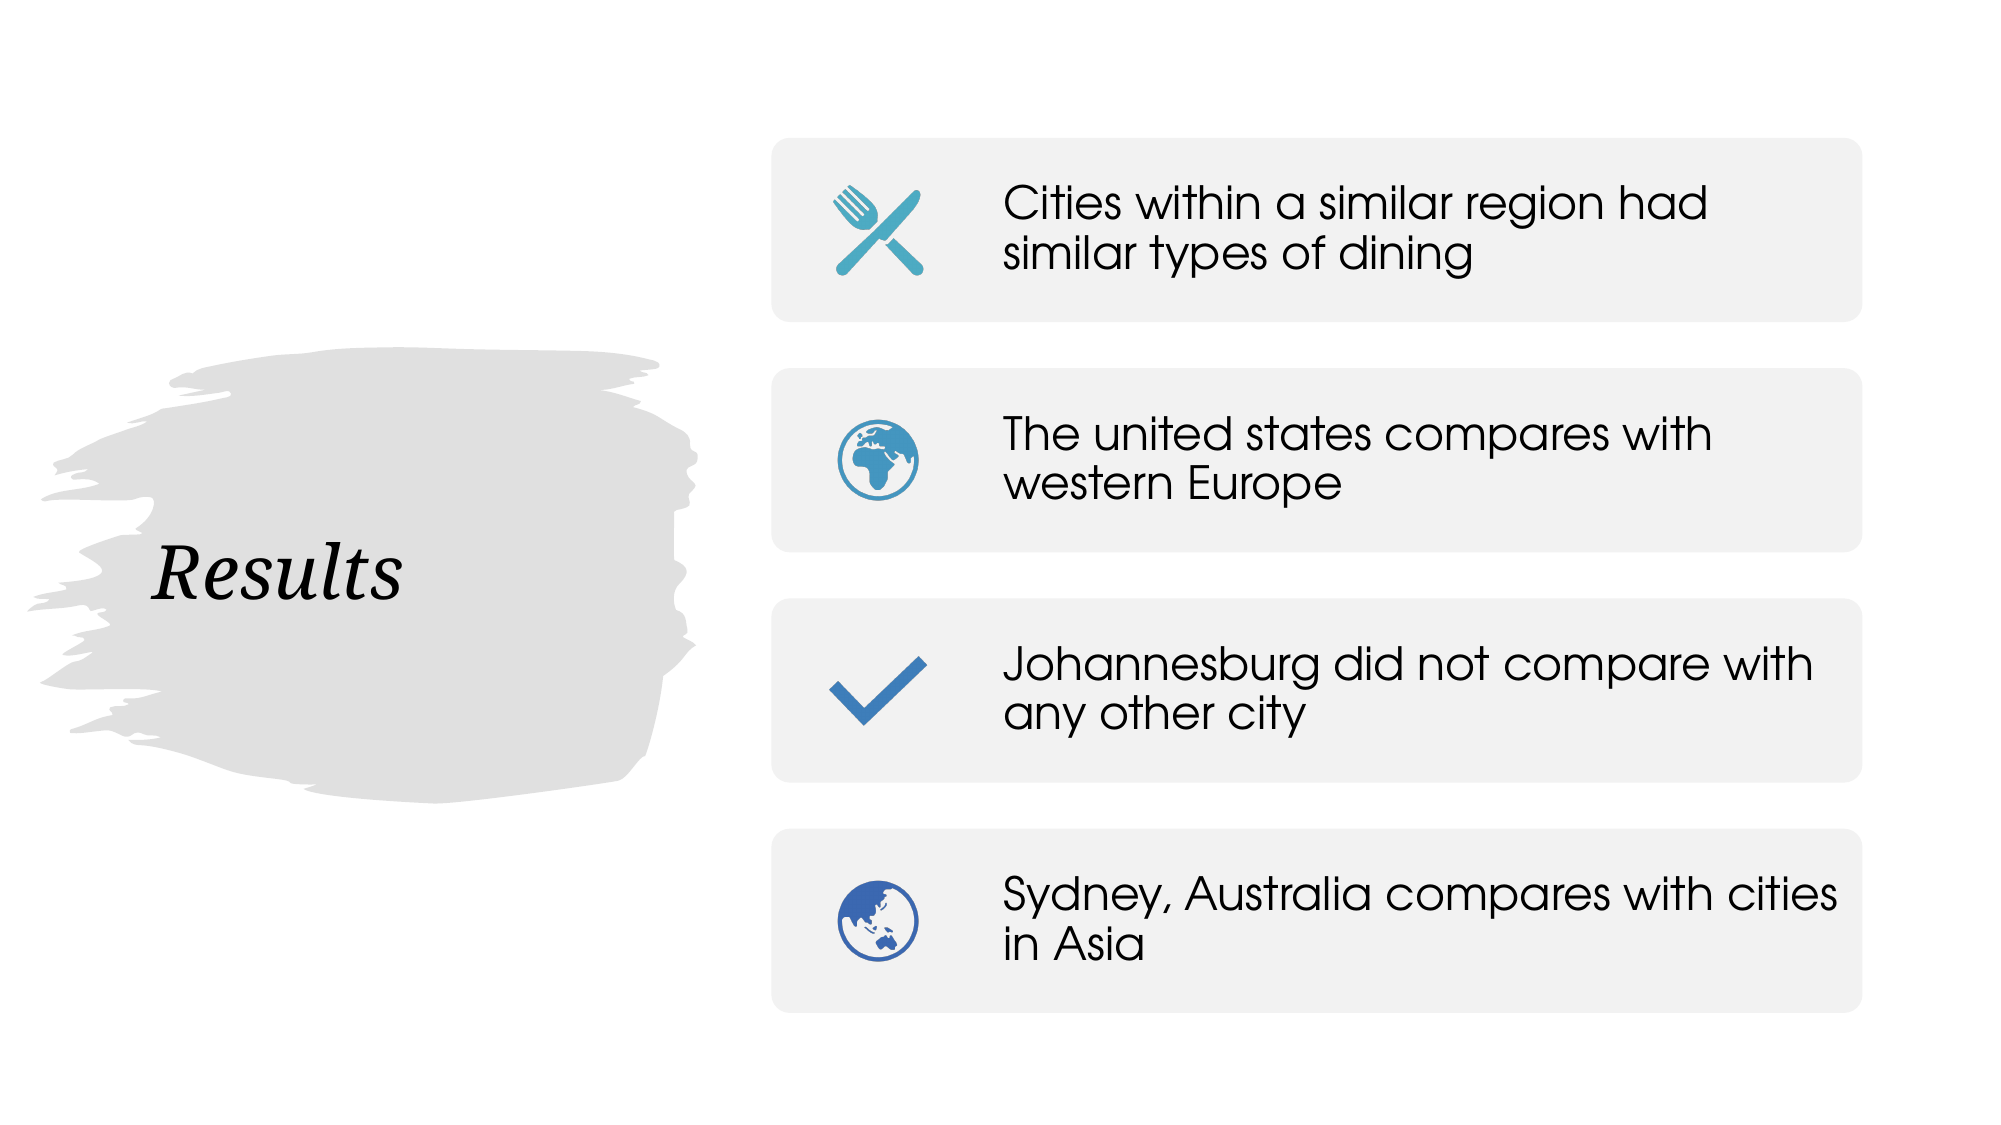

Cities within a similar region had similar types of dining
The united states compares with western Europe
Johannesburg did not compare with any other city
Sydney, Australia compares with cities in Asia
# Results